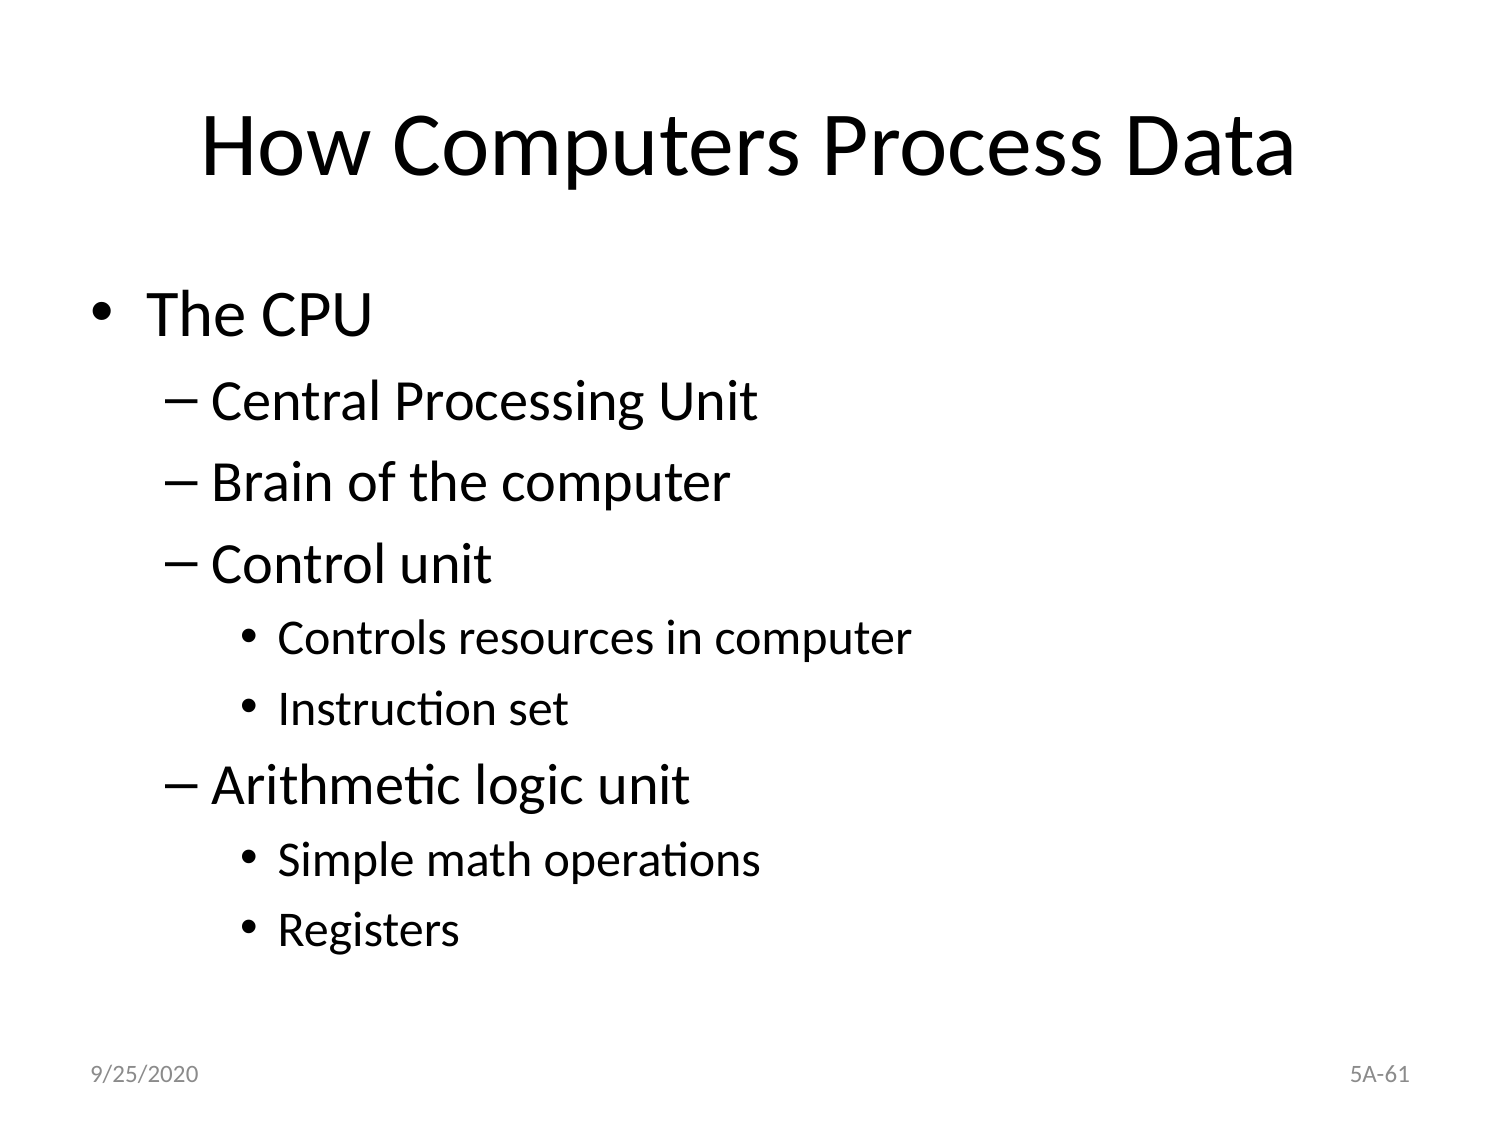

# How Computers Process Data
The CPU
Central Processing Unit
Brain of the computer
Control unit
Controls resources in computer
Instruction set
Arithmetic logic unit
Simple math operations
Registers
5A-61
9/25/2020